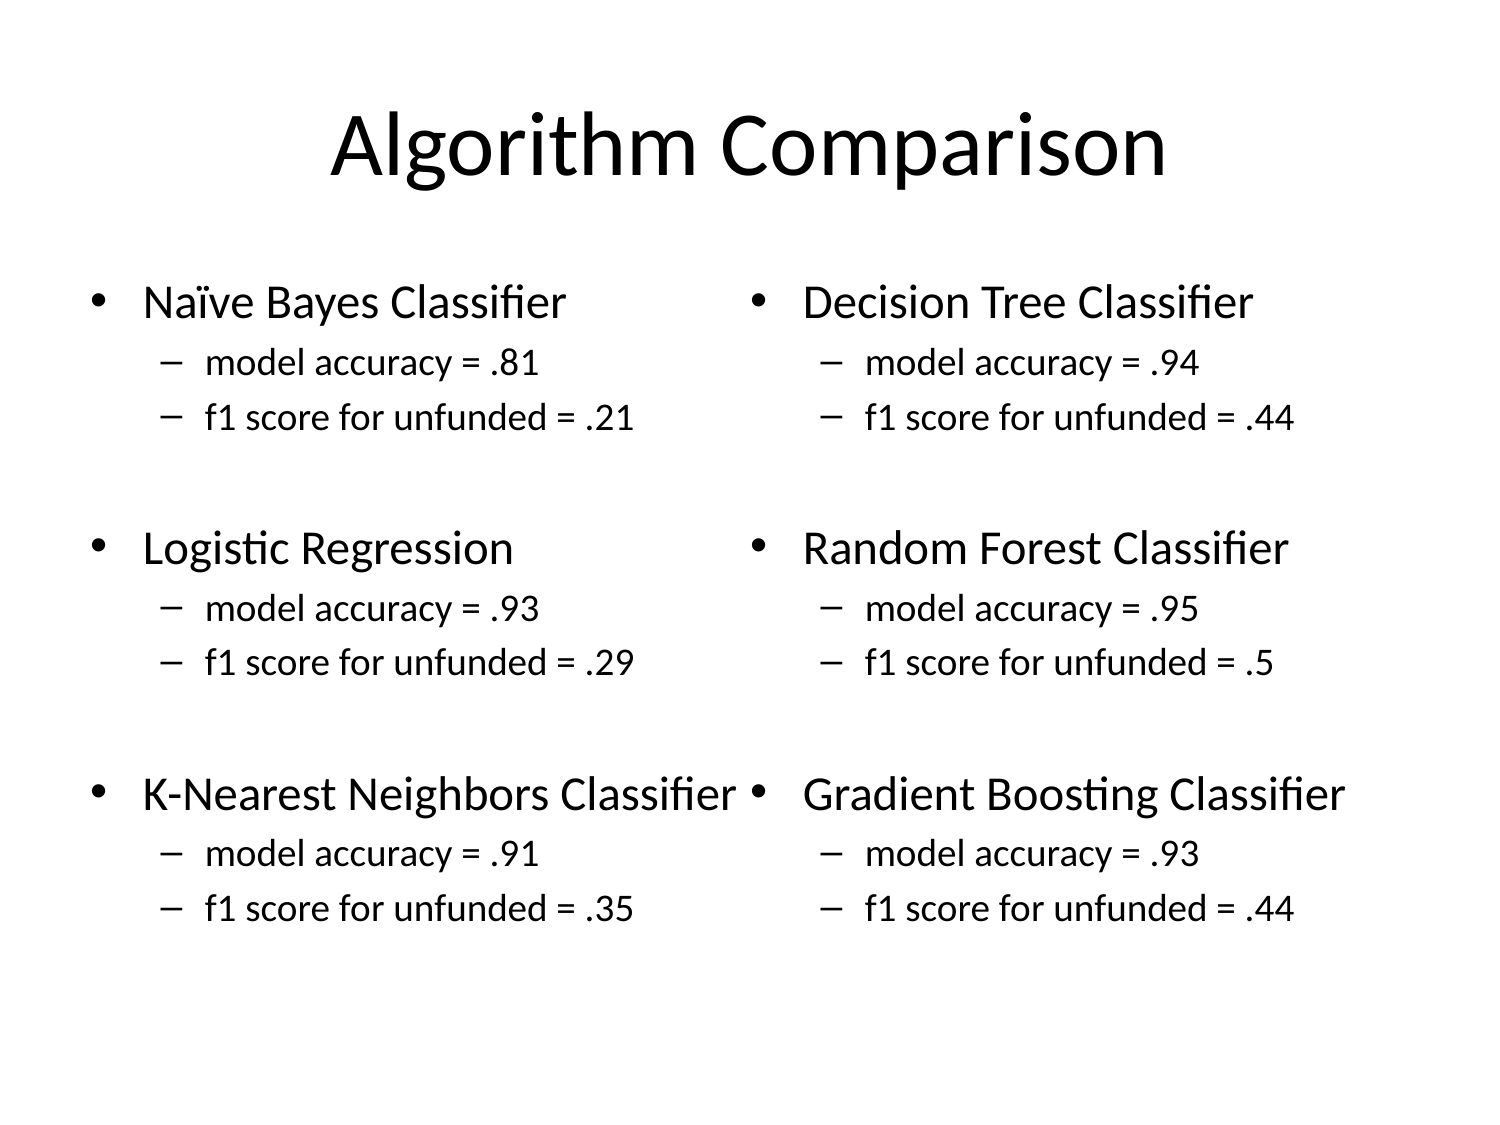

# Algorithm Comparison
Naïve Bayes Classifier
model accuracy = .81
f1 score for unfunded = .21

Logistic Regression
model accuracy = .93
f1 score for unfunded = .29

K-Nearest Neighbors Classifier
model accuracy = .91
f1 score for unfunded = .35

Decision Tree Classifier
model accuracy = .94
f1 score for unfunded = .44

Random Forest Classifier
model accuracy = .95
f1 score for unfunded = .5

Gradient Boosting Classifier
model accuracy = .93
f1 score for unfunded = .44